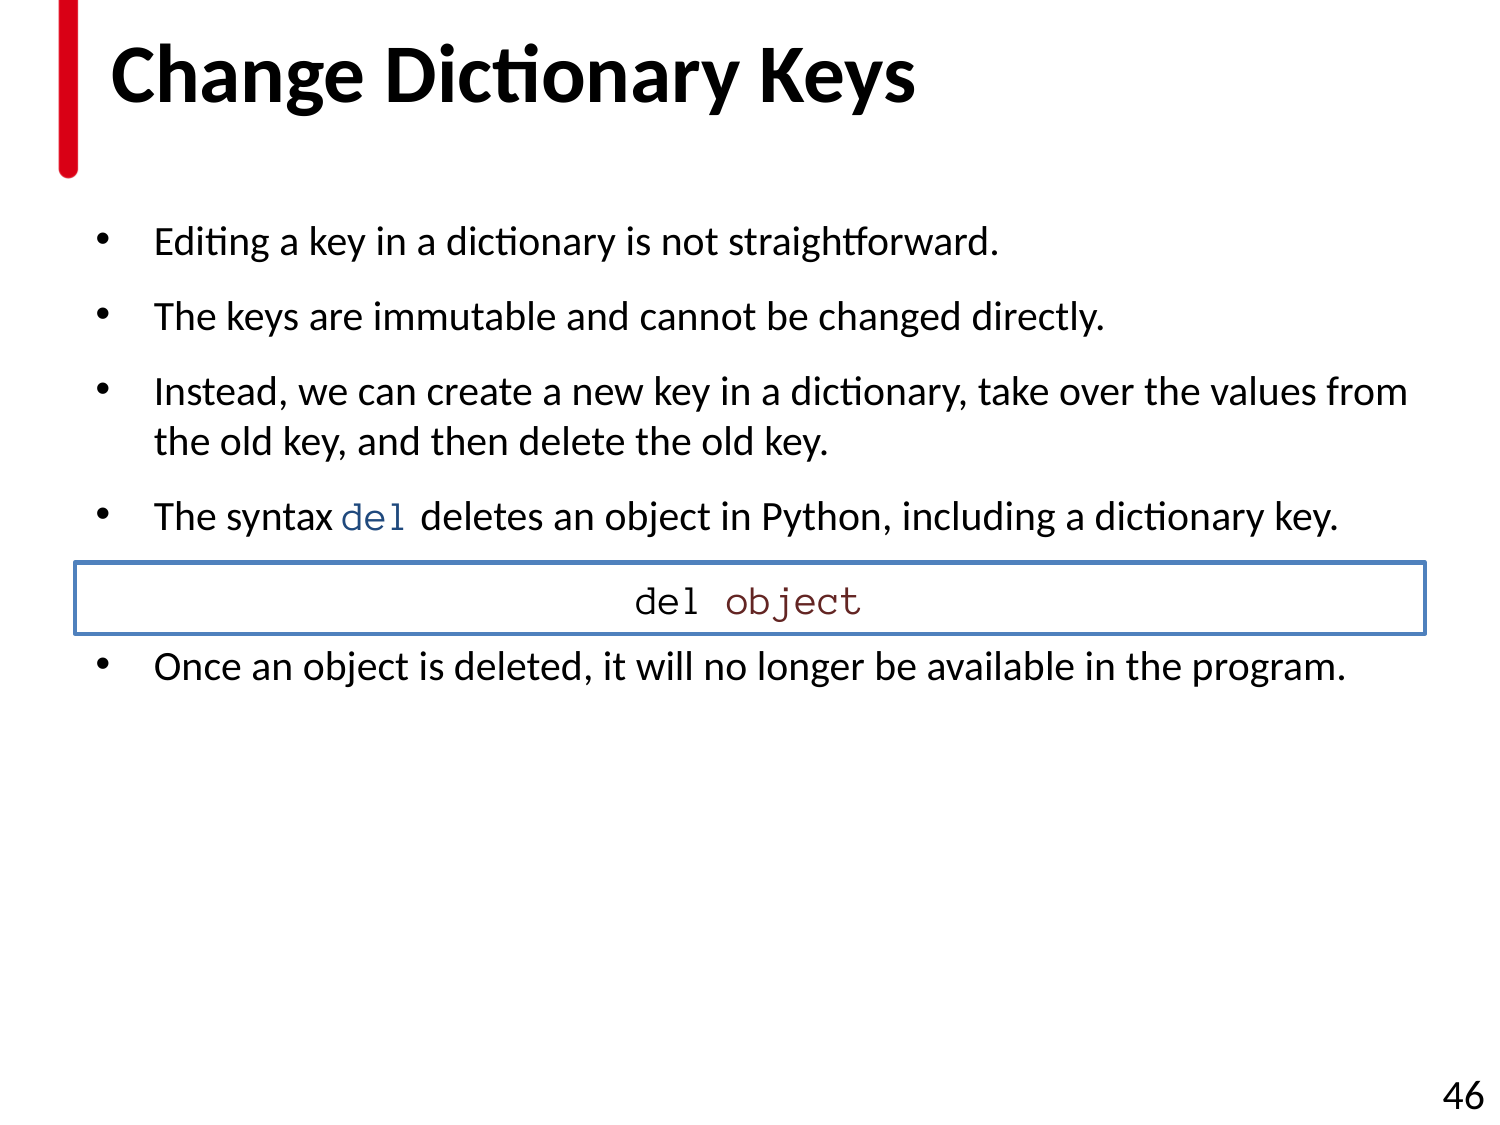

# Change Dictionary Keys
Editing a key in a dictionary is not straightforward.
The keys are immutable and cannot be changed directly.
Instead, we can create a new key in a dictionary, take over the values from the old key, and then delete the old key.
The syntax del deletes an object in Python, including a dictionary key.

Once an object is deleted, it will no longer be available in the program.

del object